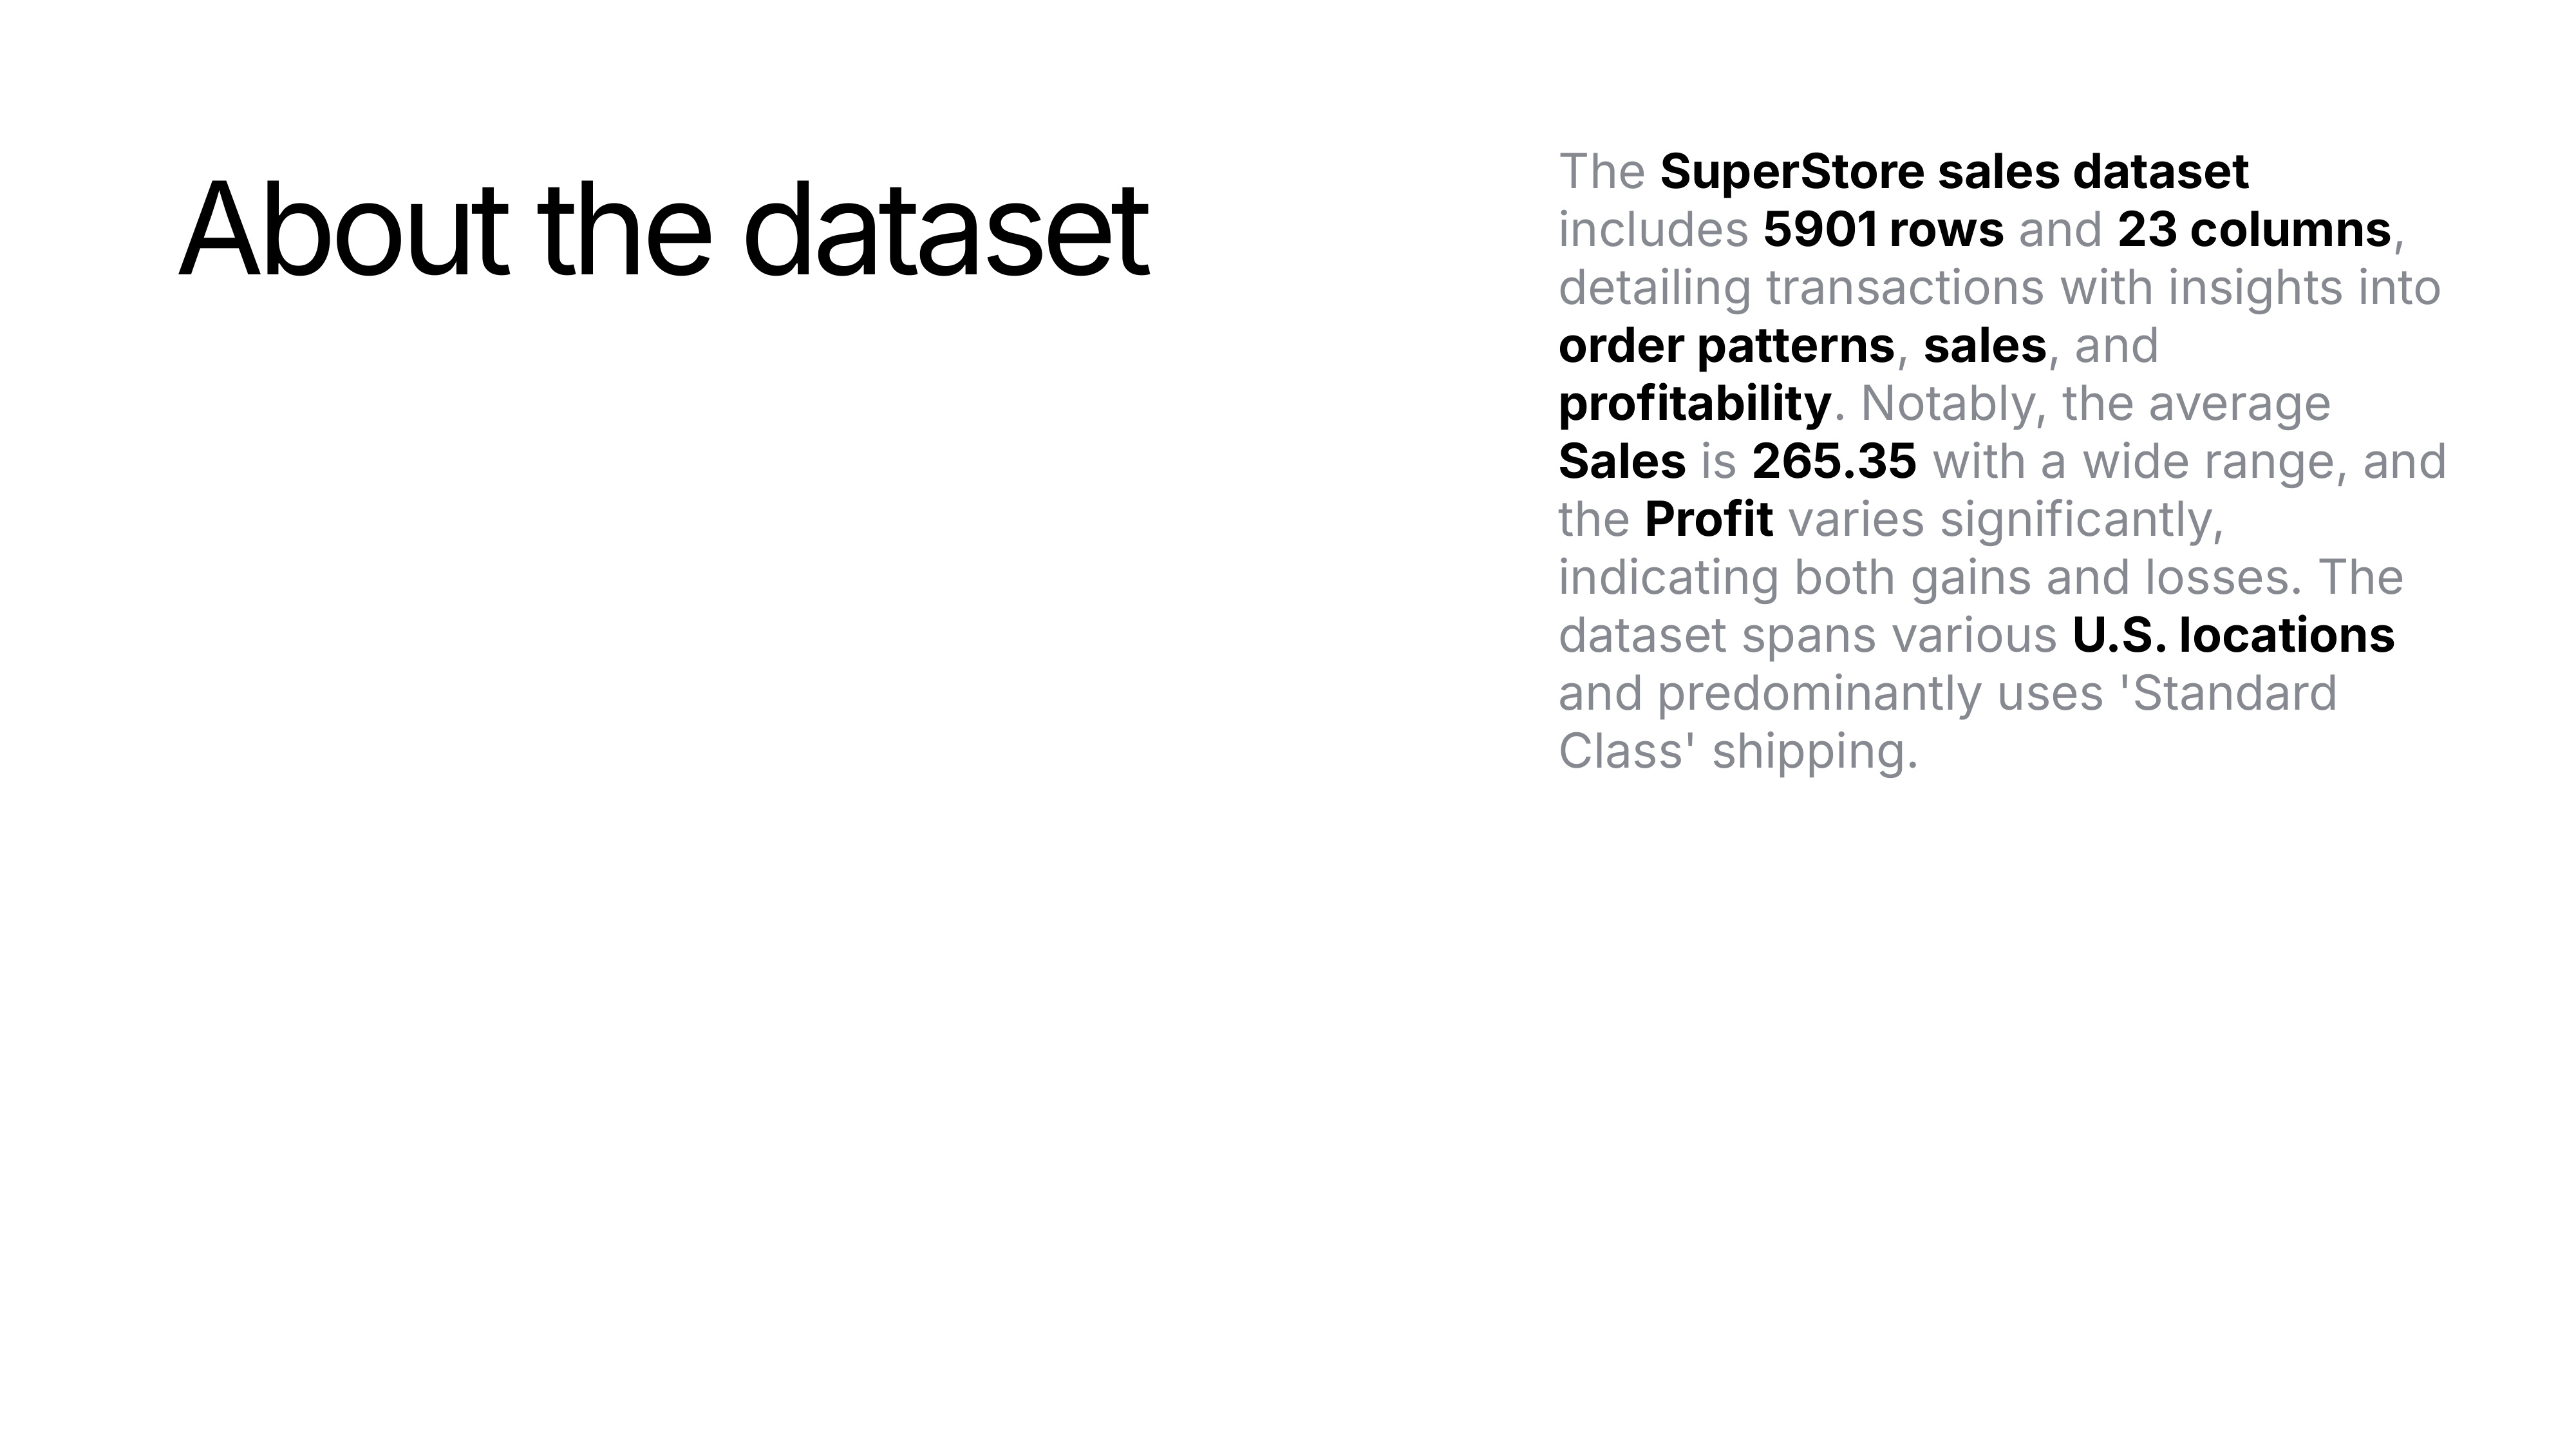

The SuperStore sales dataset includes 5901 rows and 23 columns, detailing transactions with insights into order patterns, sales, and profitability. Notably, the average Sales is 265.35 with a wide range, and the Profit varies significantly, indicating both gains and losses. The dataset spans various U.S. locations and predominantly uses 'Standard Class' shipping.
About the dataset